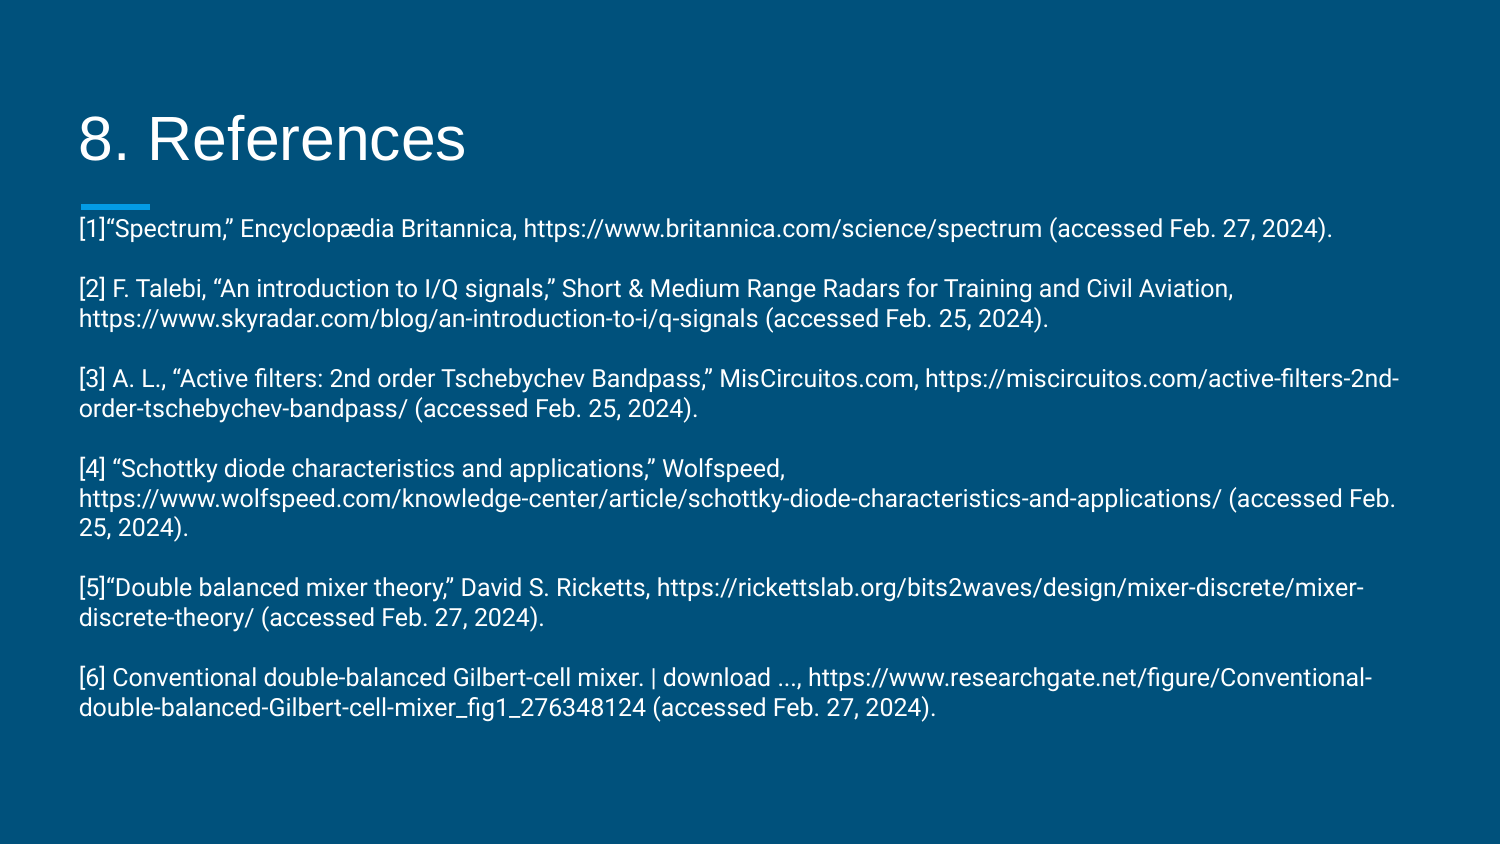

# 8. References
[1]“Spectrum,” Encyclopædia Britannica, https://www.britannica.com/science/spectrum (accessed Feb. 27, 2024).

[2] F. Talebi, “An introduction to I/Q signals,” Short & Medium Range Radars for Training and Civil Aviation, https://www.skyradar.com/blog/an-introduction-to-i/q-signals (accessed Feb. 25, 2024).

[3] A. L., “Active filters: 2nd order Tschebychev Bandpass,” MisCircuitos.com, https://miscircuitos.com/active-filters-2nd-order-tschebychev-bandpass/ (accessed Feb. 25, 2024).

[4] “Schottky diode characteristics and applications,” Wolfspeed, https://www.wolfspeed.com/knowledge-center/article/schottky-diode-characteristics-and-applications/ (accessed Feb. 25, 2024).

[5]“Double balanced mixer theory,” David S. Ricketts, https://rickettslab.org/bits2waves/design/mixer-discrete/mixer-discrete-theory/ (accessed Feb. 27, 2024).

[6] Conventional double-balanced Gilbert-cell mixer. | download ..., https://www.researchgate.net/figure/Conventional-double-balanced-Gilbert-cell-mixer_fig1_276348124 (accessed Feb. 27, 2024).